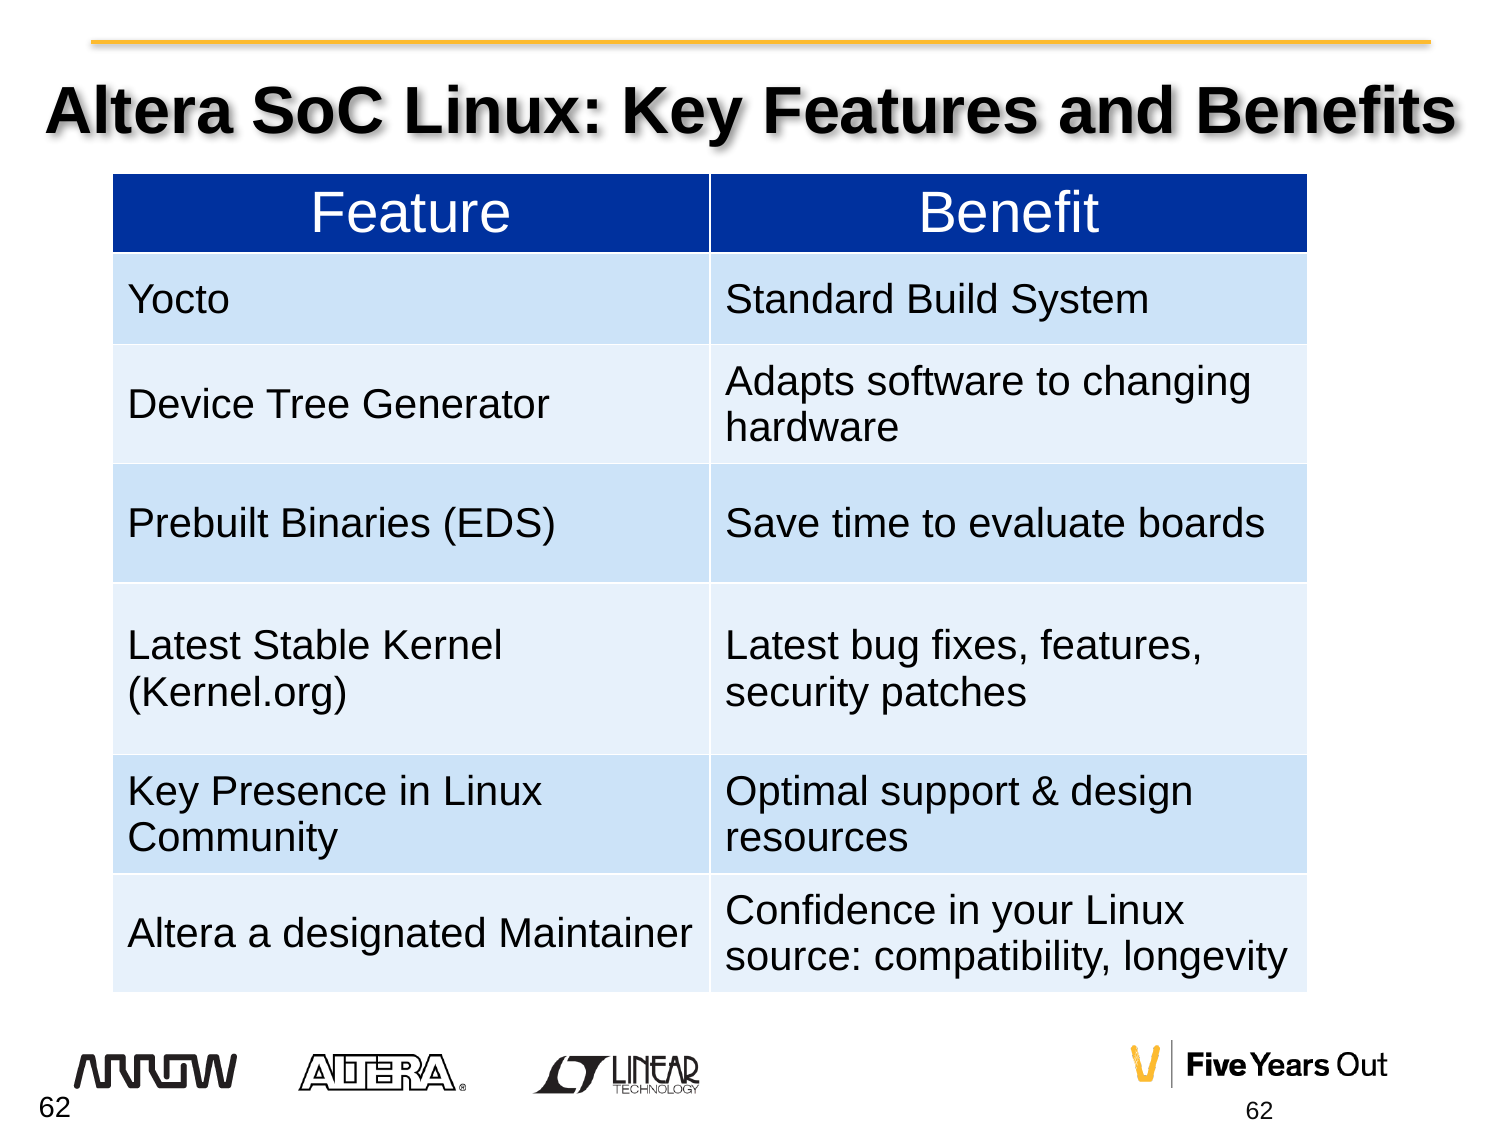

# Altera SoC Linux: Key Features and Benefits
| Feature | Benefit |
| --- | --- |
| Yocto | Standard Build System |
| Device Tree Generator | Adapts software to changing hardware |
| Prebuilt Binaries (EDS) | Save time to evaluate boards |
| Latest Stable Kernel (Kernel.org) | Latest bug fixes, features, security patches |
| Key Presence in Linux Community | Optimal support & design resources |
| Altera a designated Maintainer | Confidence in your Linux source: compatibility, longevity |
62